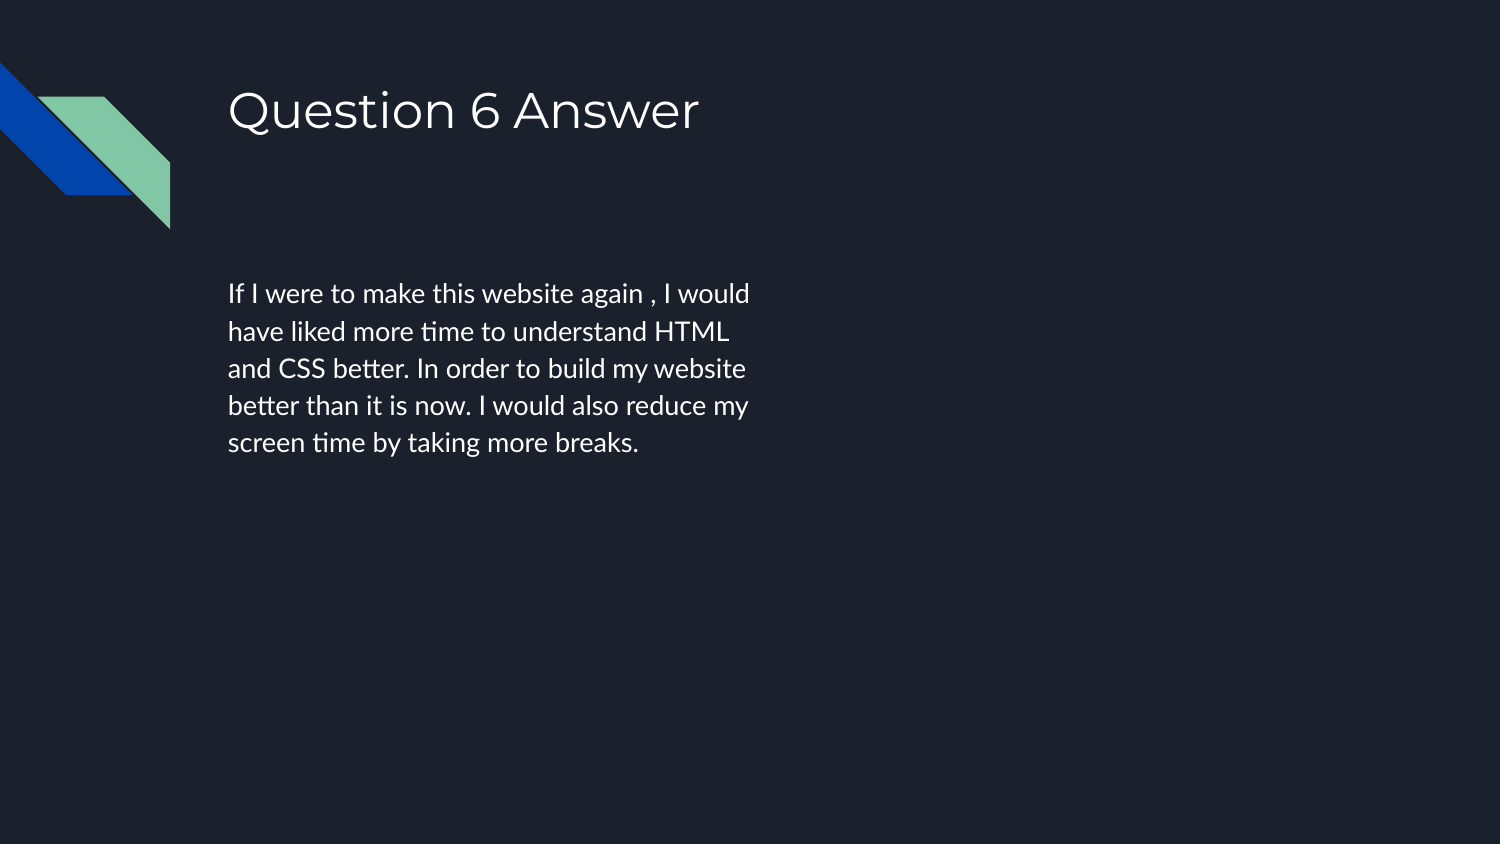

# Question 6 Answer
If I were to make this website again , I would have liked more time to understand HTML and CSS better. In order to build my website better than it is now. I would also reduce my screen time by taking more breaks.